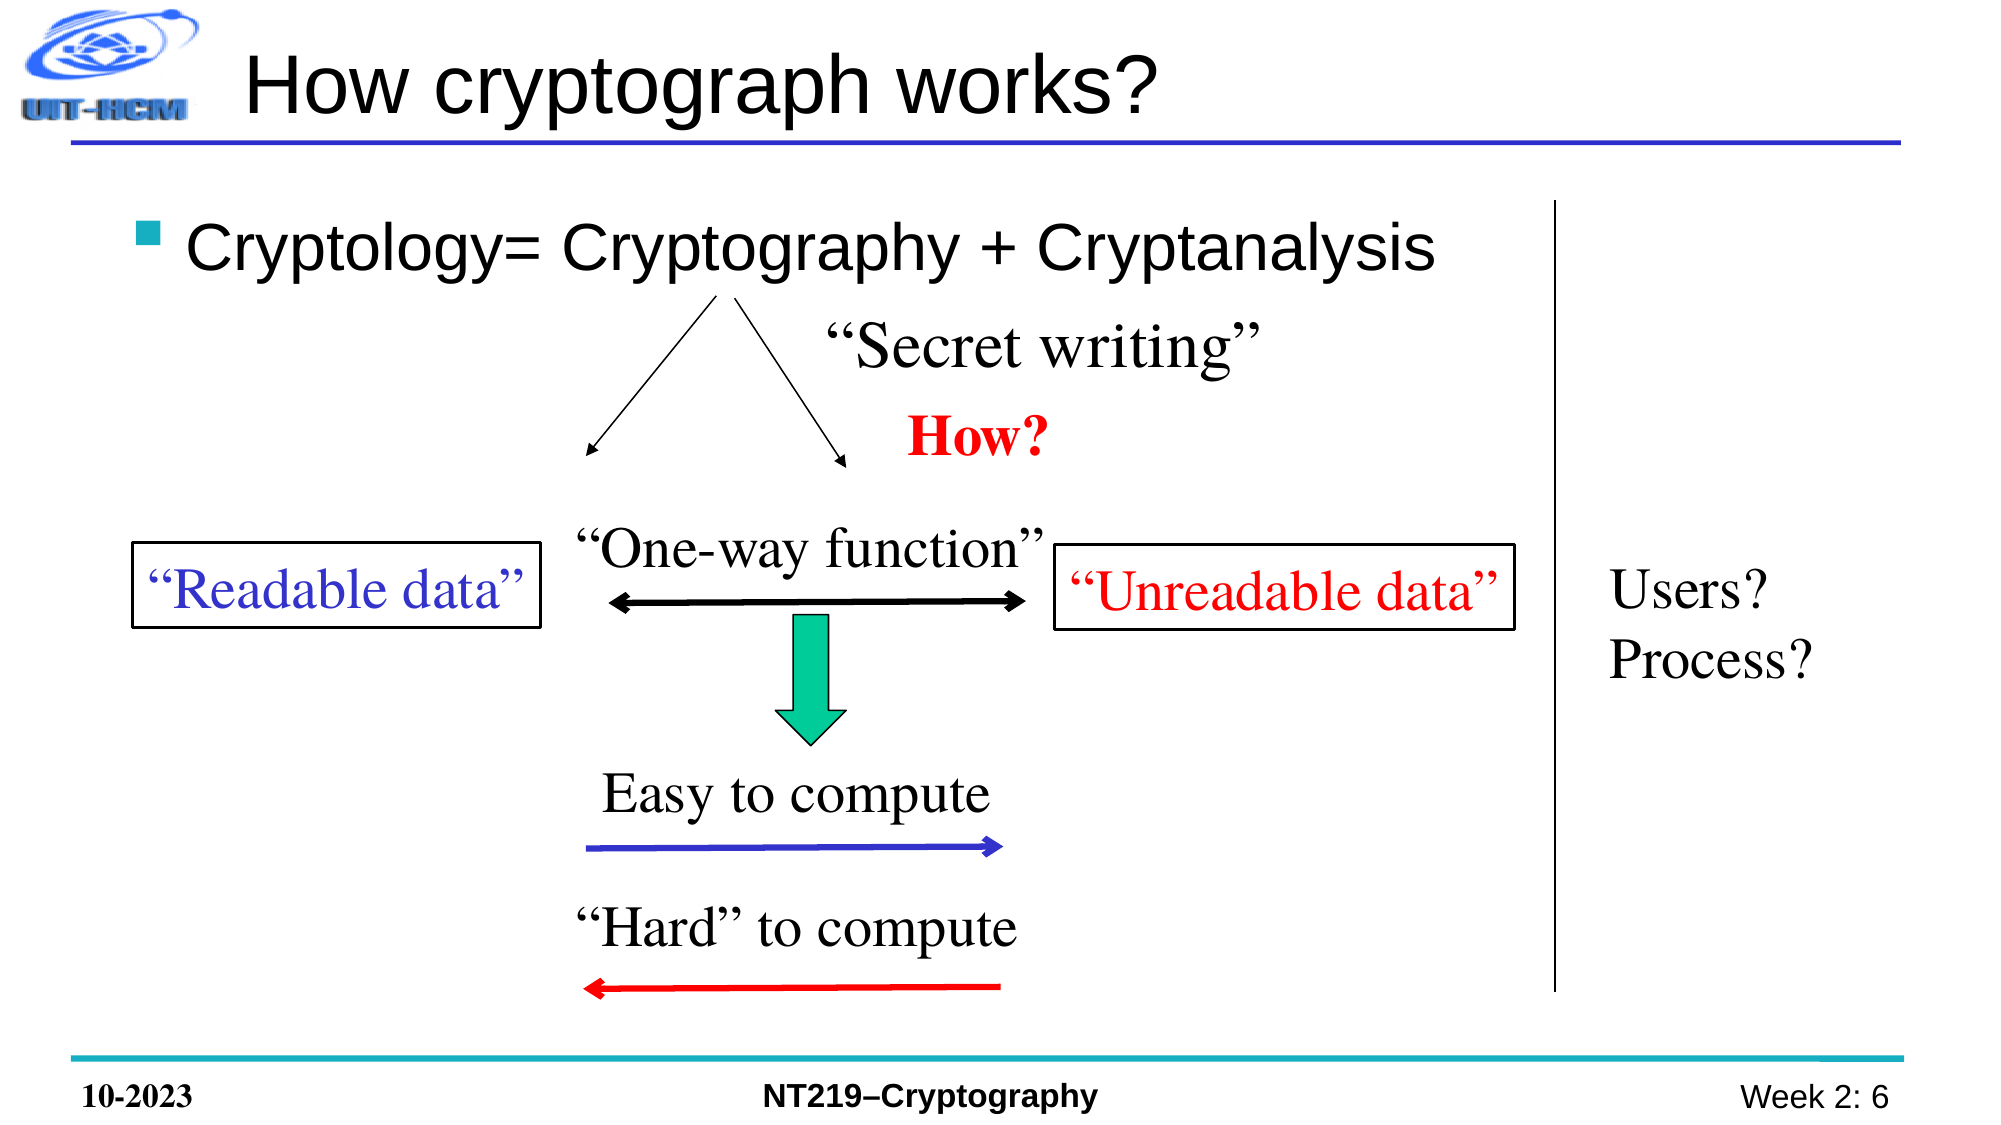

# How cryptograph works?
Cryptology= Cryptography + Cryptanalysis
“Secret writing”
How?
“One-way function”
“Readable data”
Users?
Process?

“Unreadable data”

Easy to compute
“Hard” to compute